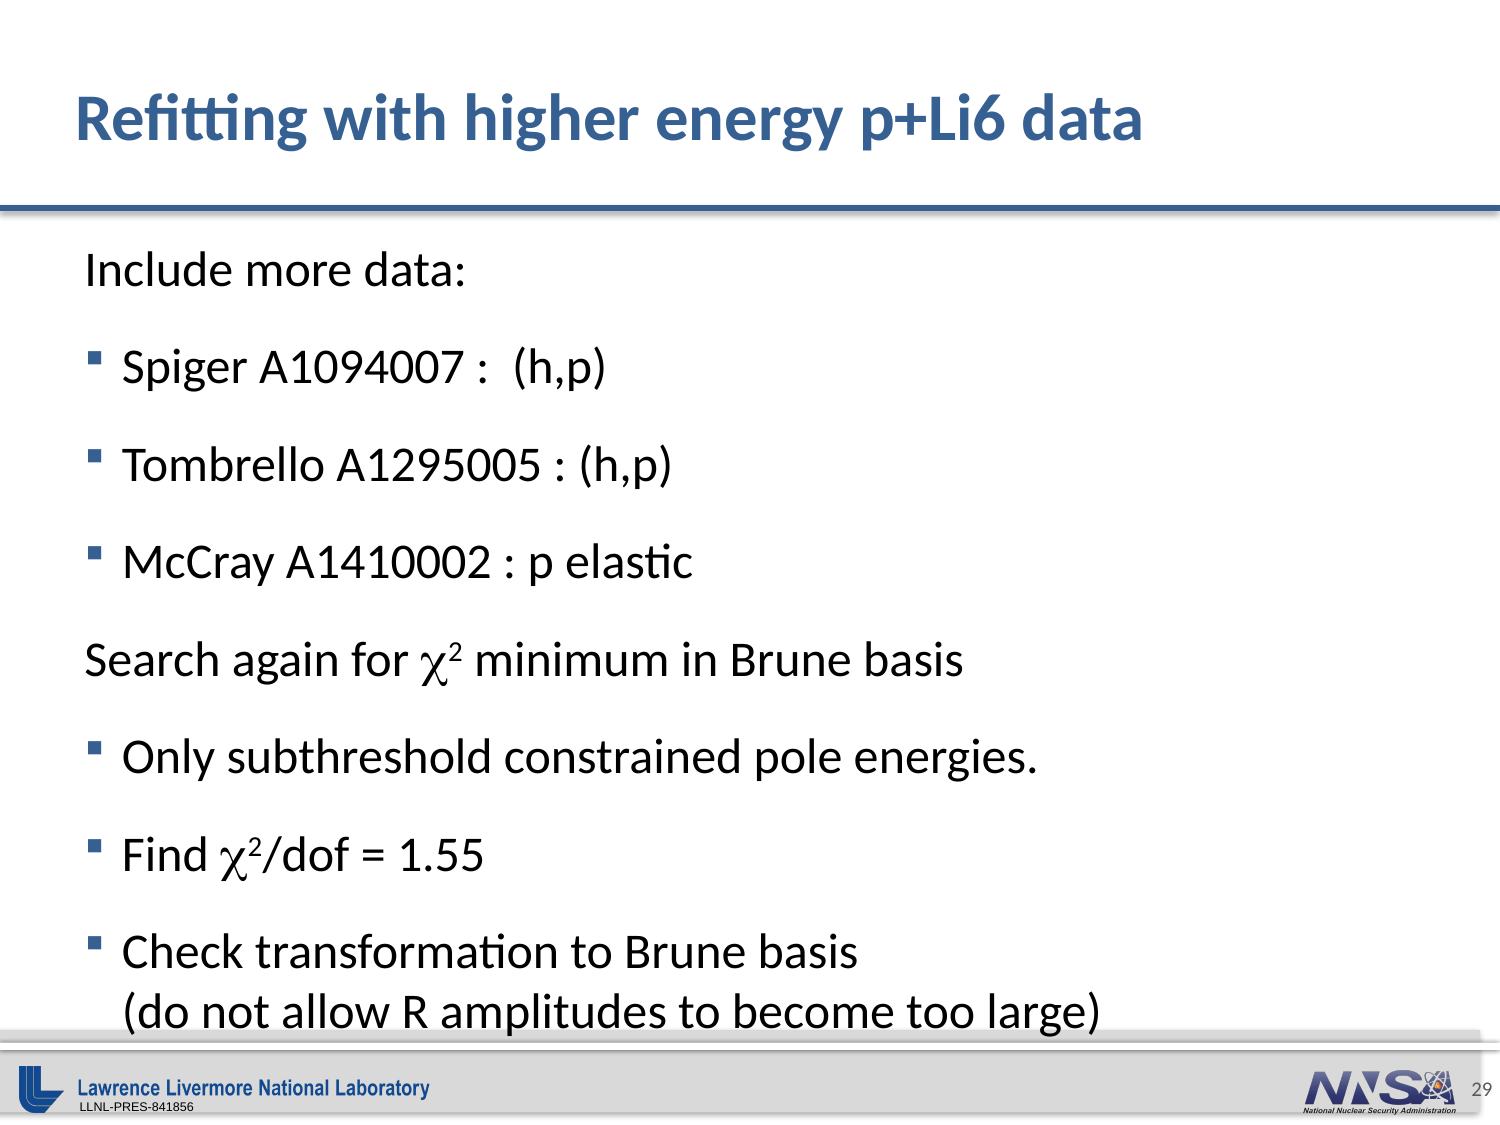

# Refitting with higher energy p+Li6 data
Include more data:
Spiger A1094007 :  (h,p)
Tombrello A1295005 : (h,p)
McCray A1410002 : p elastic
Search again for χ2 minimum in Brune basis
Only subthreshold constrained pole energies.
Find χ2/dof = 1.55
Check transformation to Brune basis
(do not allow R amplitudes to become too large)